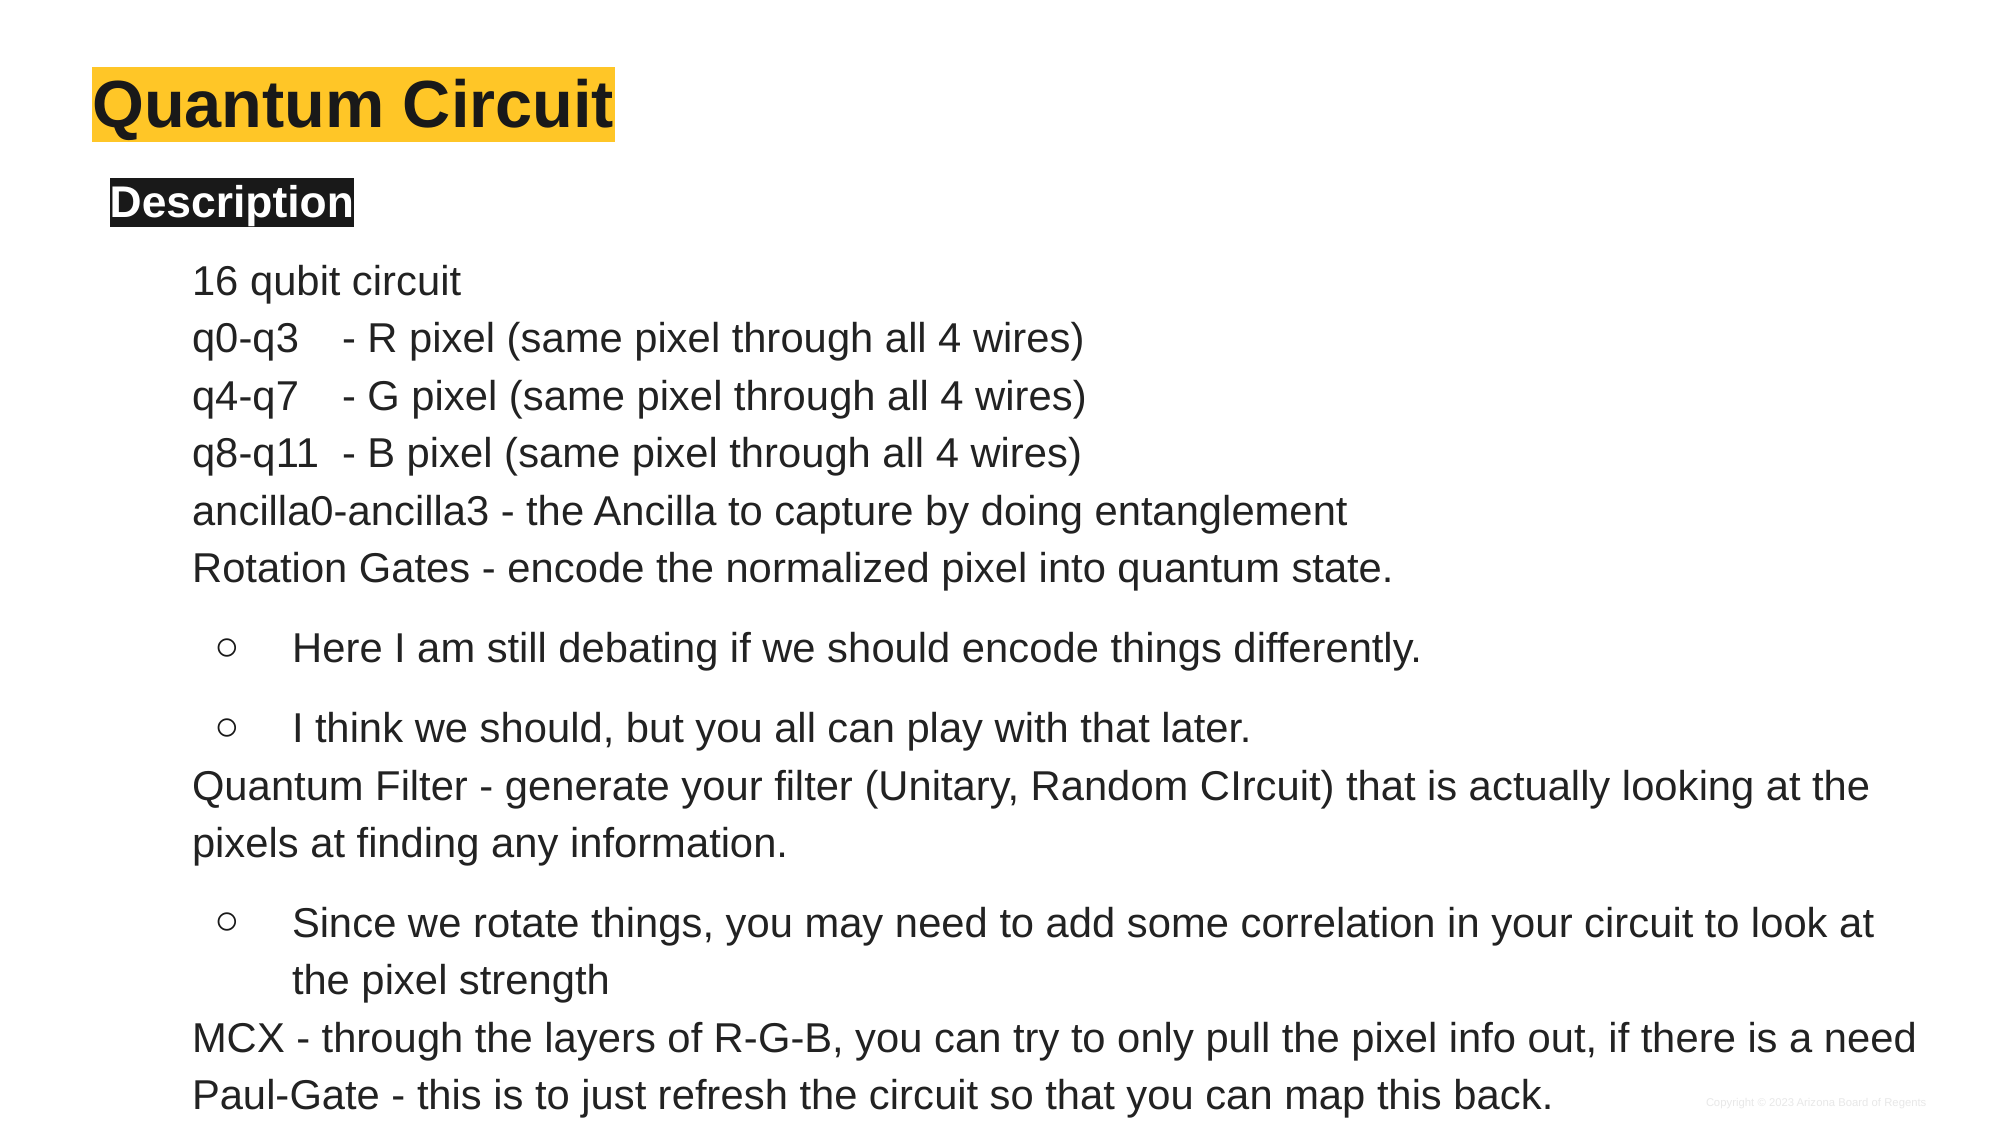

# Quantum Circuit
Description
16 qubit circuit
q0-q3 	- R pixel (same pixel through all 4 wires)
q4-q7 	- G pixel (same pixel through all 4 wires)
q8-q11 	- B pixel (same pixel through all 4 wires)
ancilla0-ancilla3 - the Ancilla to capture by doing entanglement
Rotation Gates - encode the normalized pixel into quantum state.
Here I am still debating if we should encode things differently.
I think we should, but you all can play with that later.
Quantum Filter - generate your filter (Unitary, Random CIrcuit) that is actually looking at the pixels at finding any information.
Since we rotate things, you may need to add some correlation in your circuit to look at the pixel strength
MCX - through the layers of R-G-B, you can try to only pull the pixel info out, if there is a need
Paul-Gate - this is to just refresh the circuit so that you can map this back.